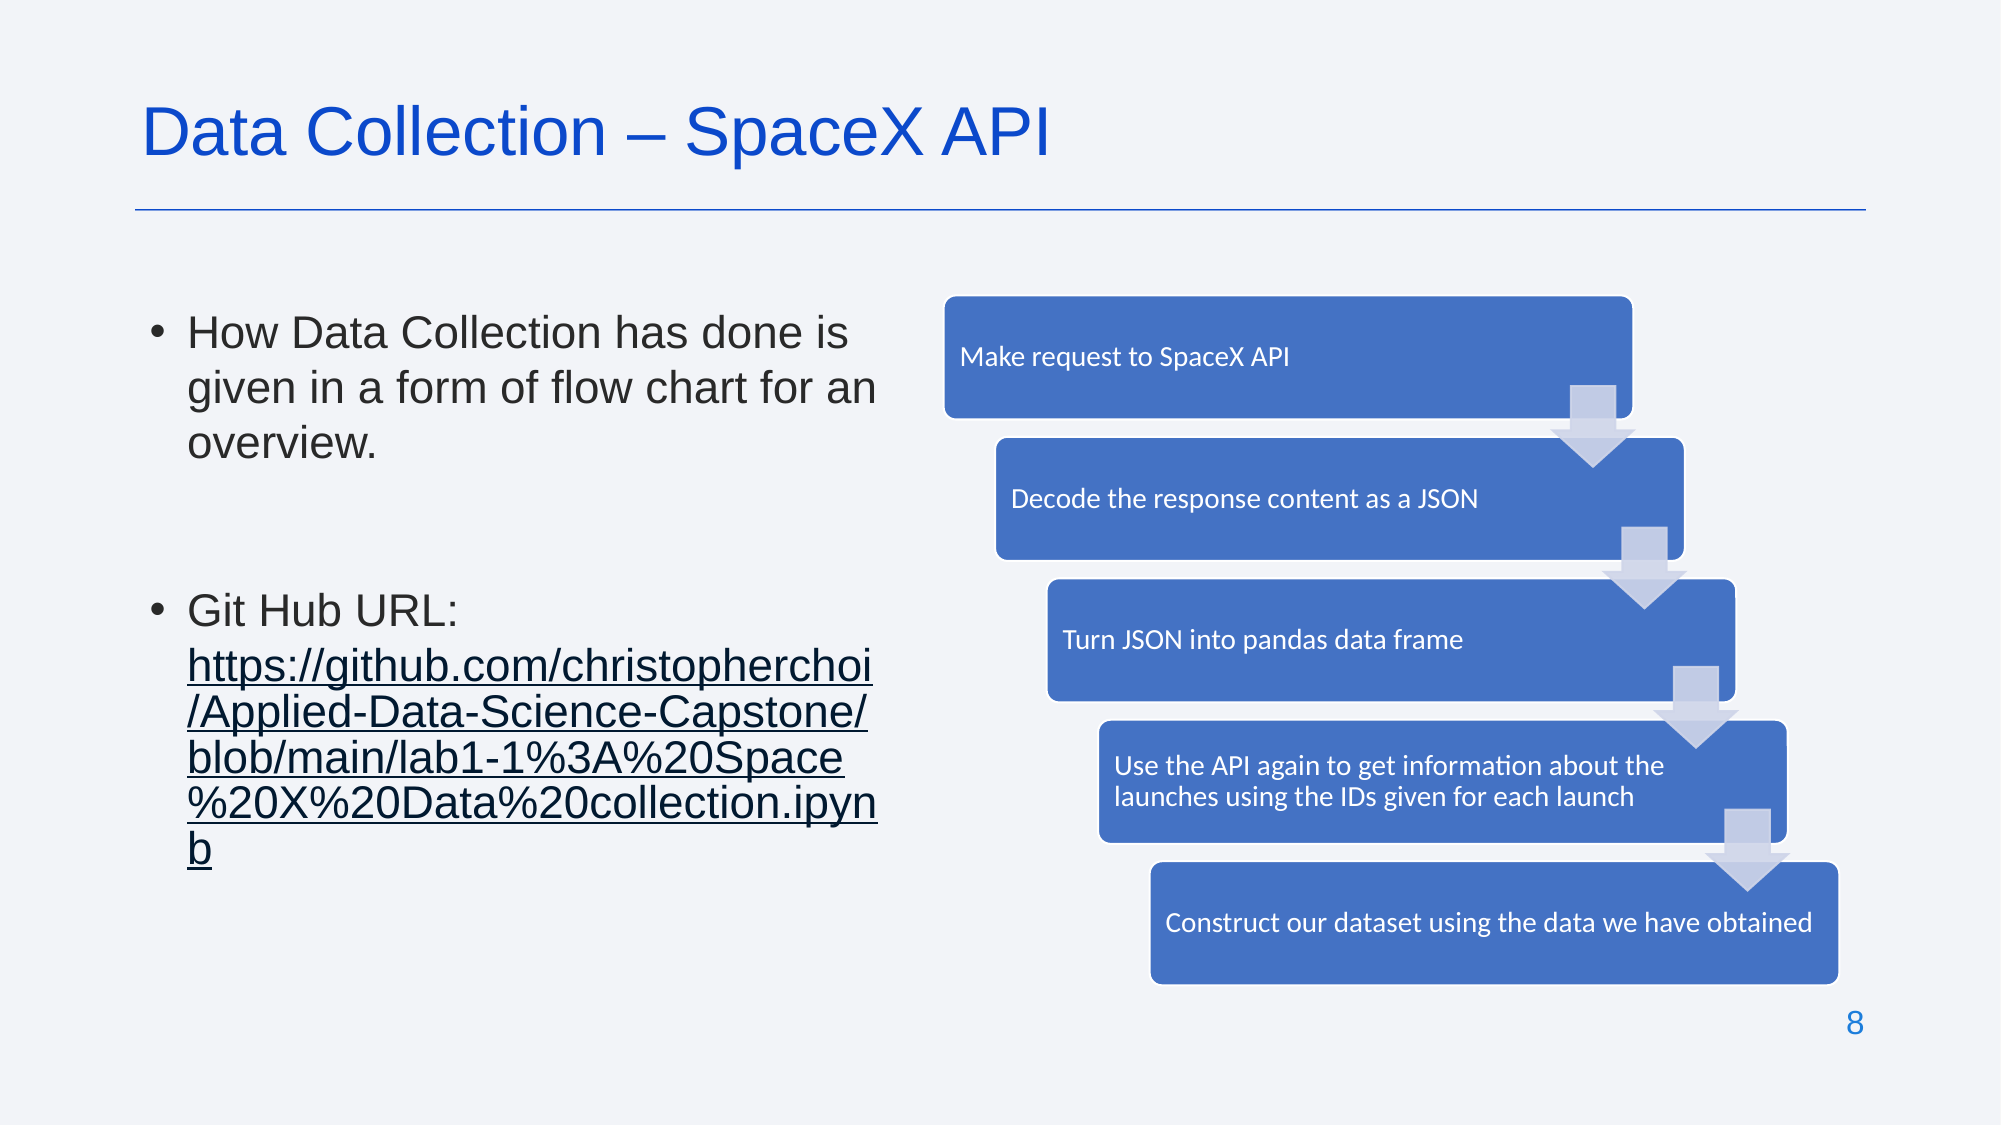

Data Collection – SpaceX API
How Data Collection has done is given in a form of flow chart for an overview.

Git Hub URL: https://github.com/christopherchoi/Applied-Data-Science-Capstone/blob/main/lab1-1%3A%20Space%20X%20Data%20collection.ipynb

Make request to SpaceX API
Decode the response content as a JSON
Turn JSON into pandas data frame
Use the API again to get information about the launches using the IDs given for each launch
Construct our dataset using the data we have obtained

8